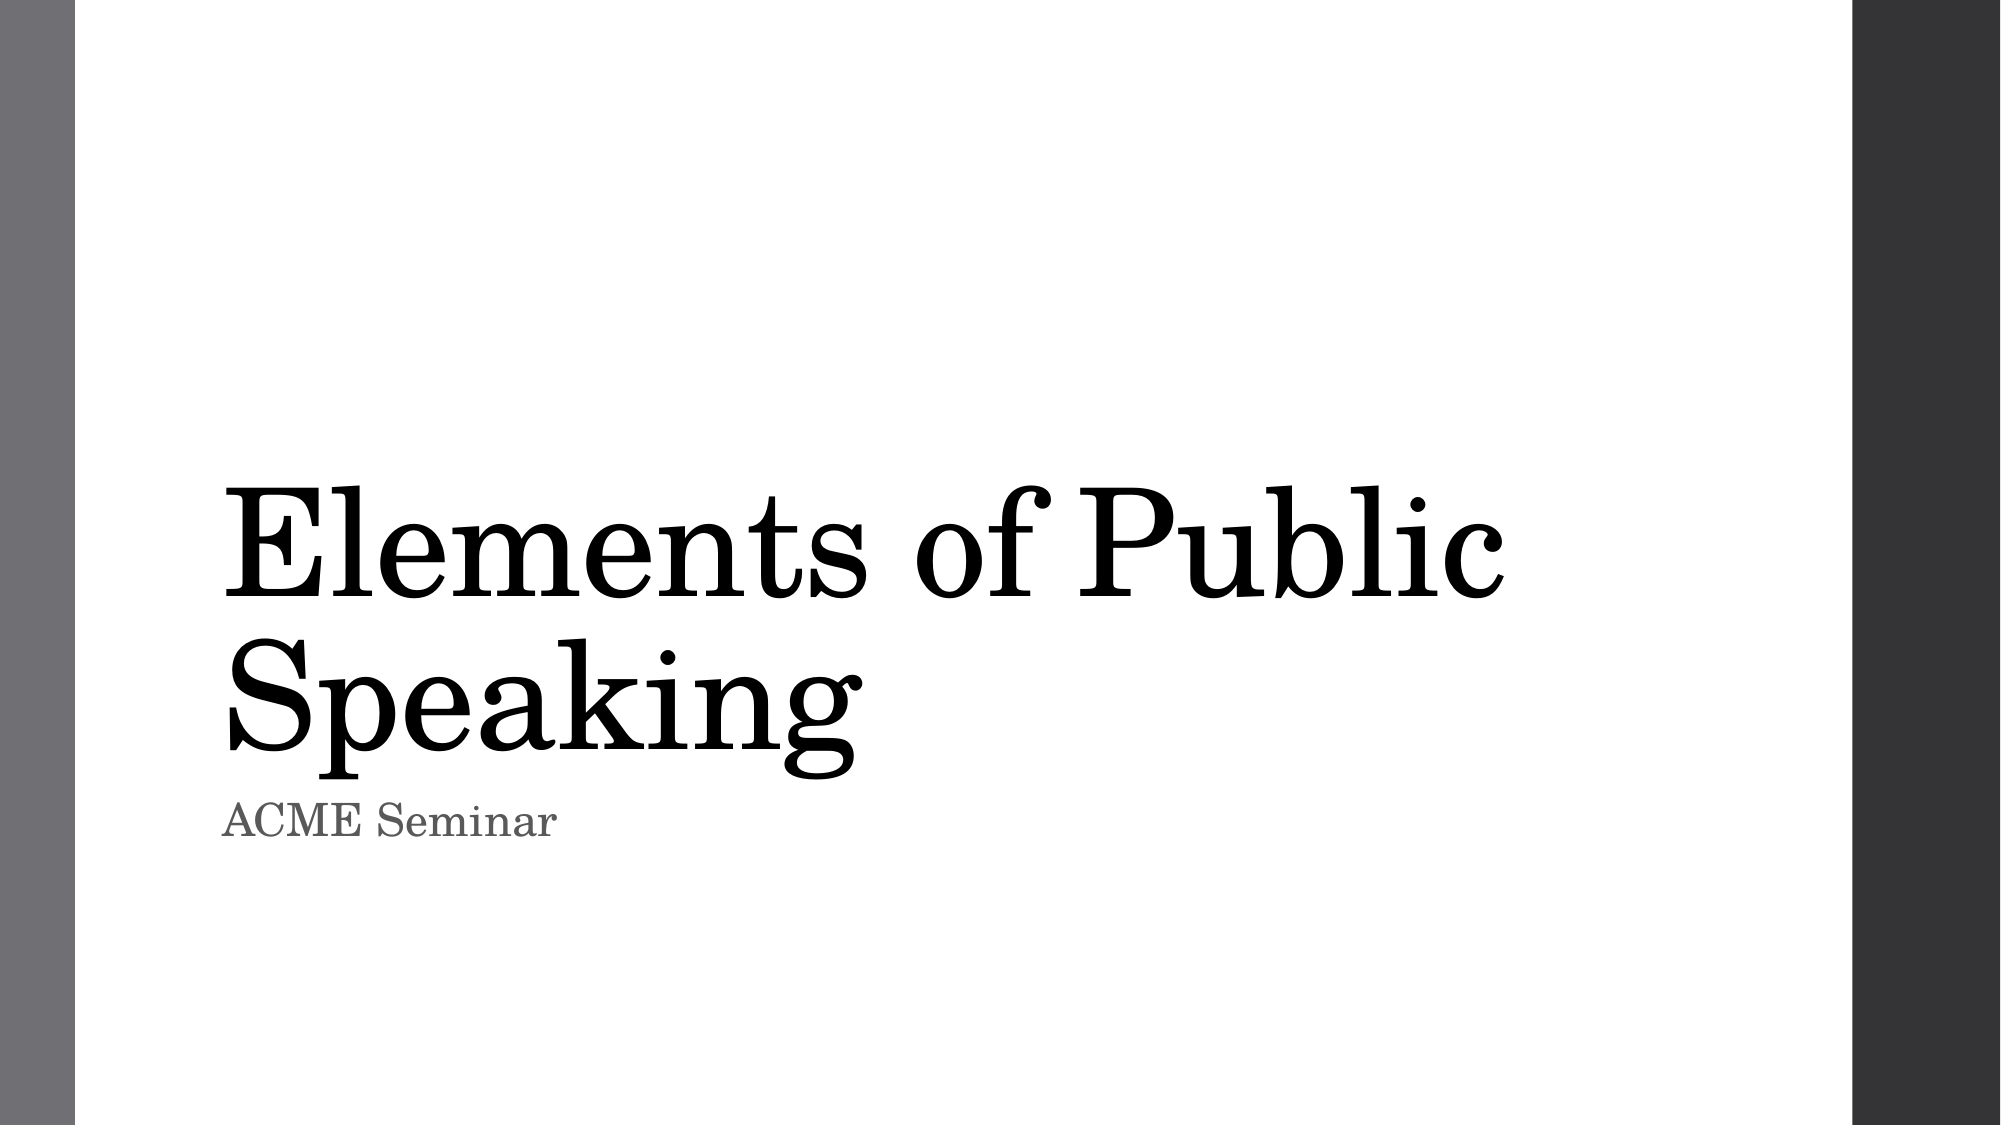

# Elements of Public Speaking
ACME Seminar